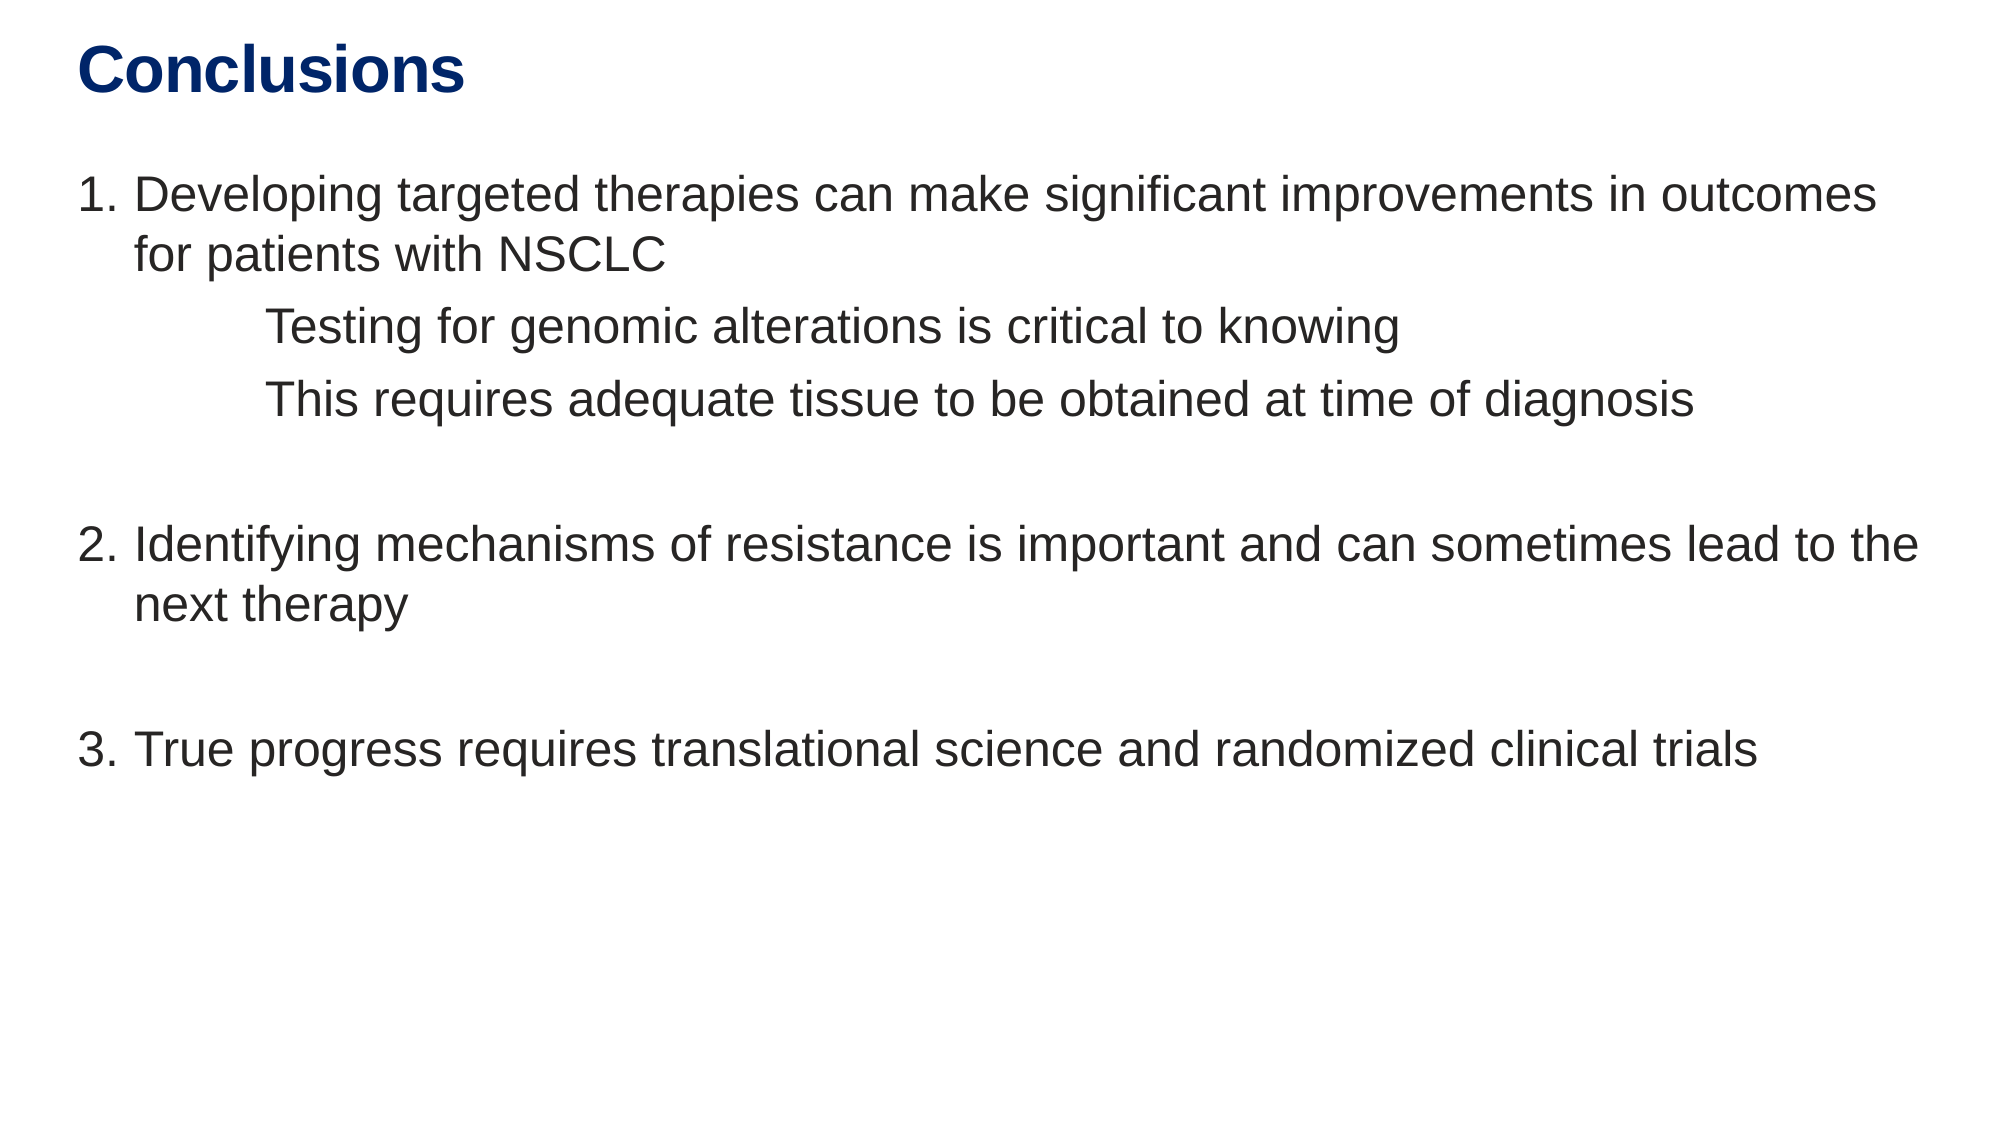

# Conclusions
Developing targeted therapies can make significant improvements in outcomes for patients with NSCLC
	Testing for genomic alterations is critical to knowing
	This requires adequate tissue to be obtained at time of diagnosis

Identifying mechanisms of resistance is important and can sometimes lead to the next therapy

True progress requires translational science and randomized clinical trials